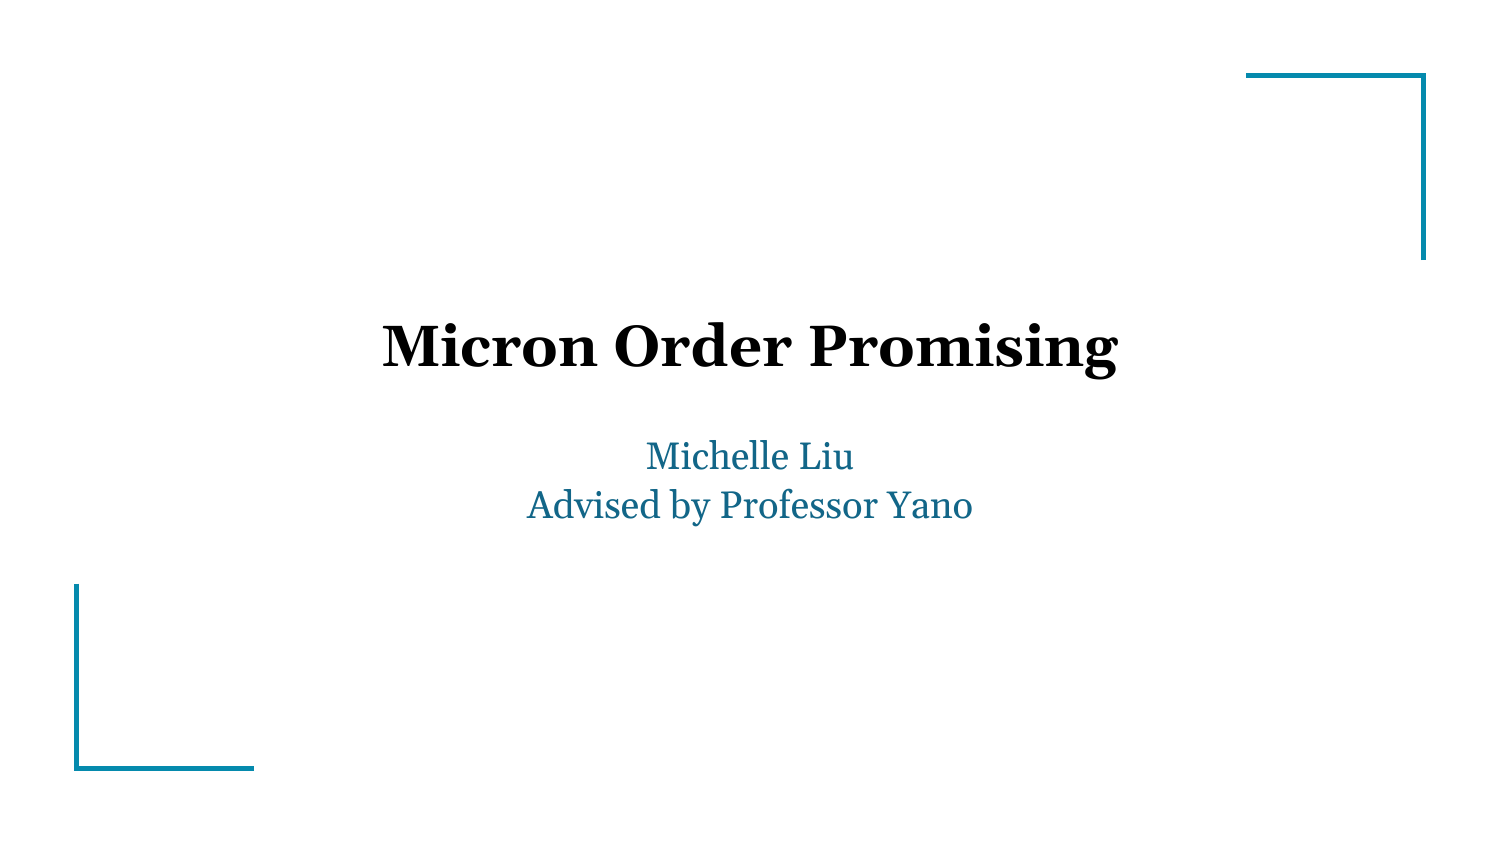

# Micron Order Promising

Michelle Liu
Advised by Professor Yano